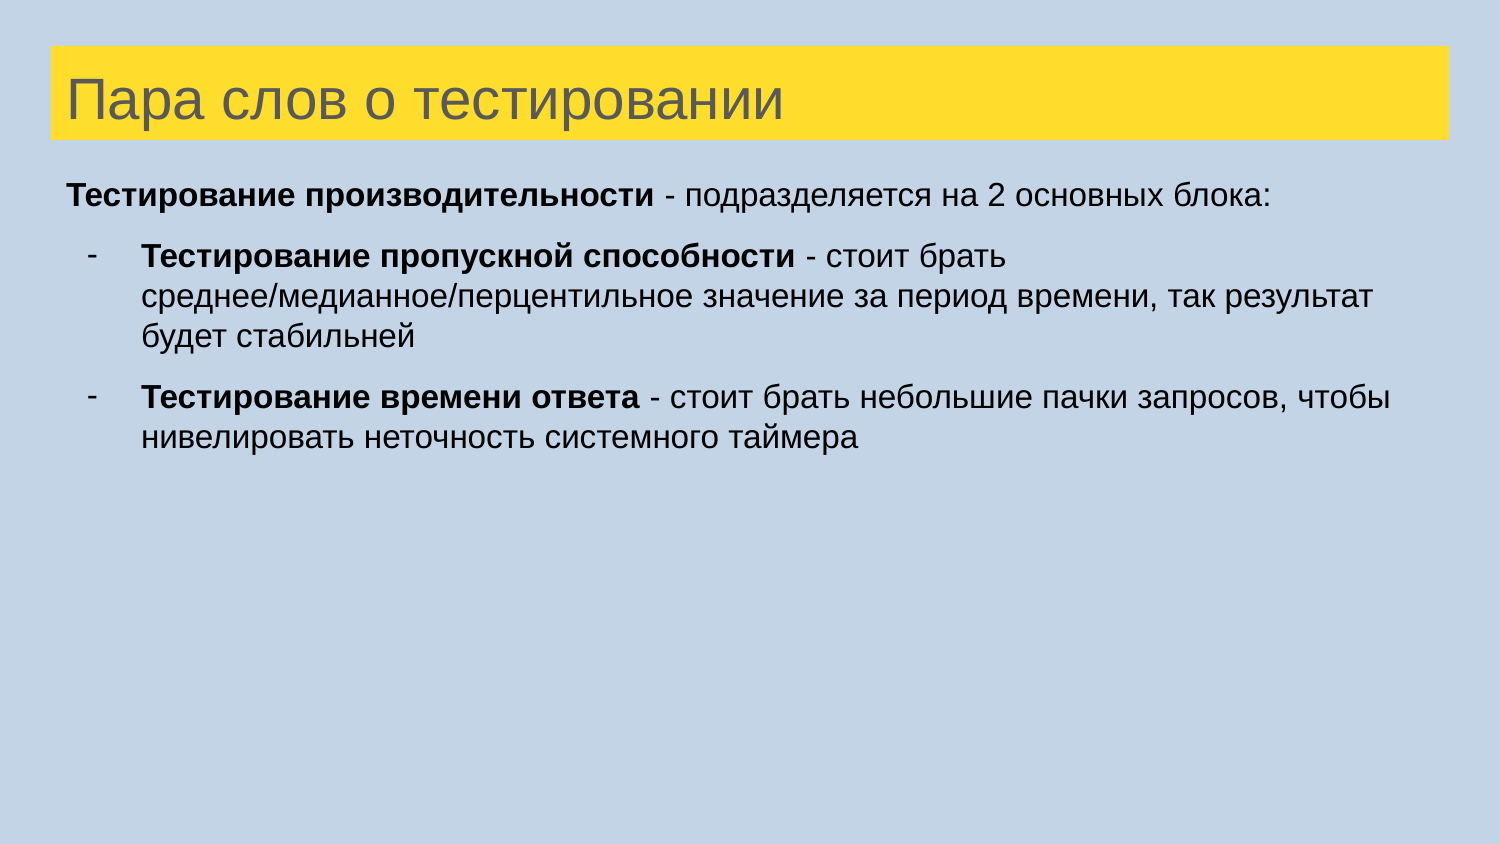

# Пара слов о тестировании
Тестирование производительности - подразделяется на 2 основных блока:
Тестирование пропускной способности - стоит брать среднее/медианное/перцентильное значение за период времени, так результат будет стабильней
Тестирование времени ответа - стоит брать небольшие пачки запросов, чтобы нивелировать неточность системного таймера